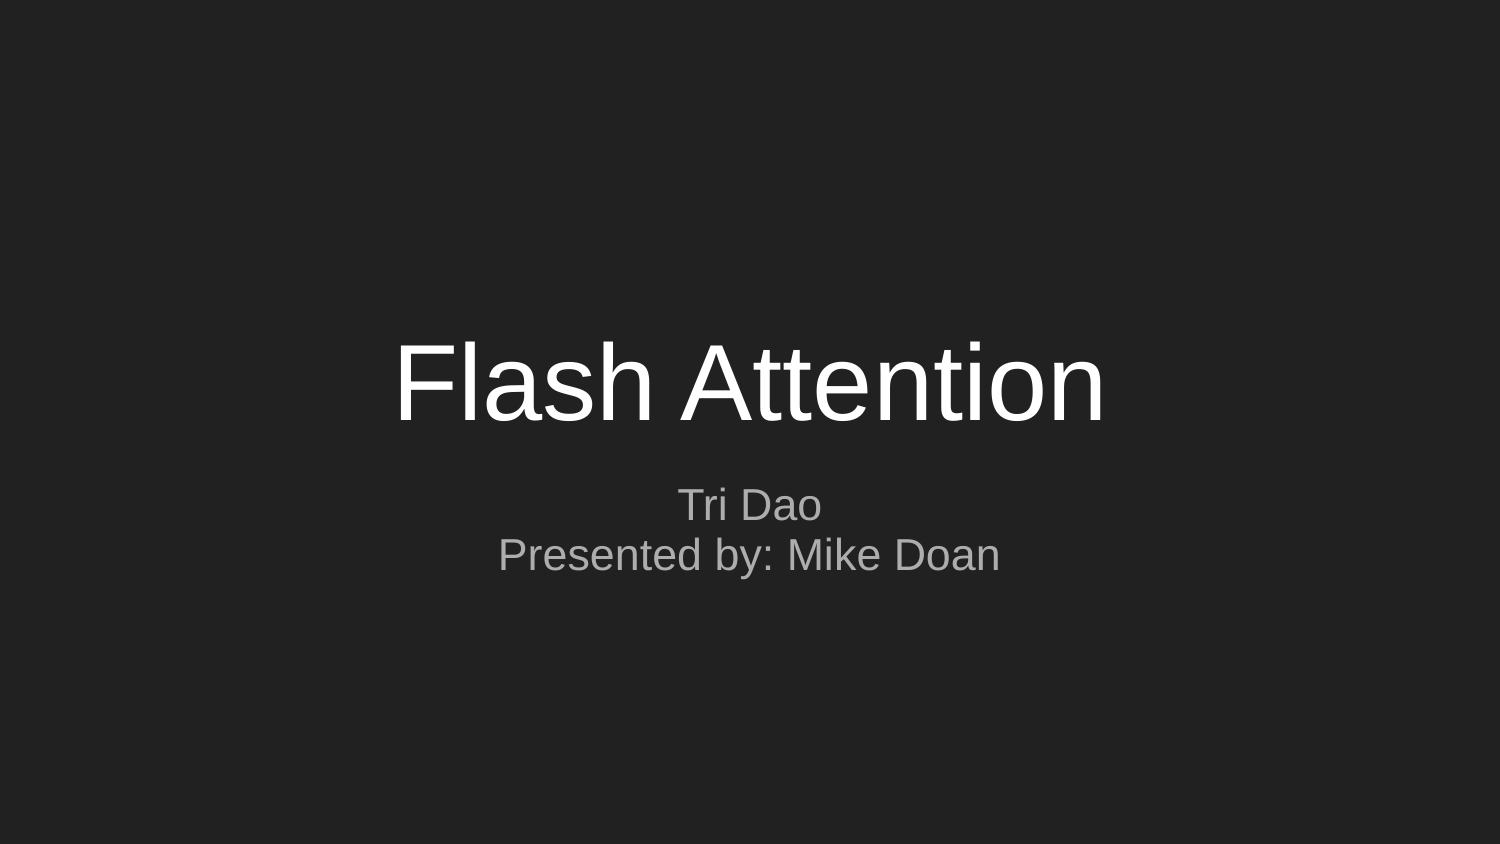

# Flash Attention
Tri Dao
Presented by: Mike Doan